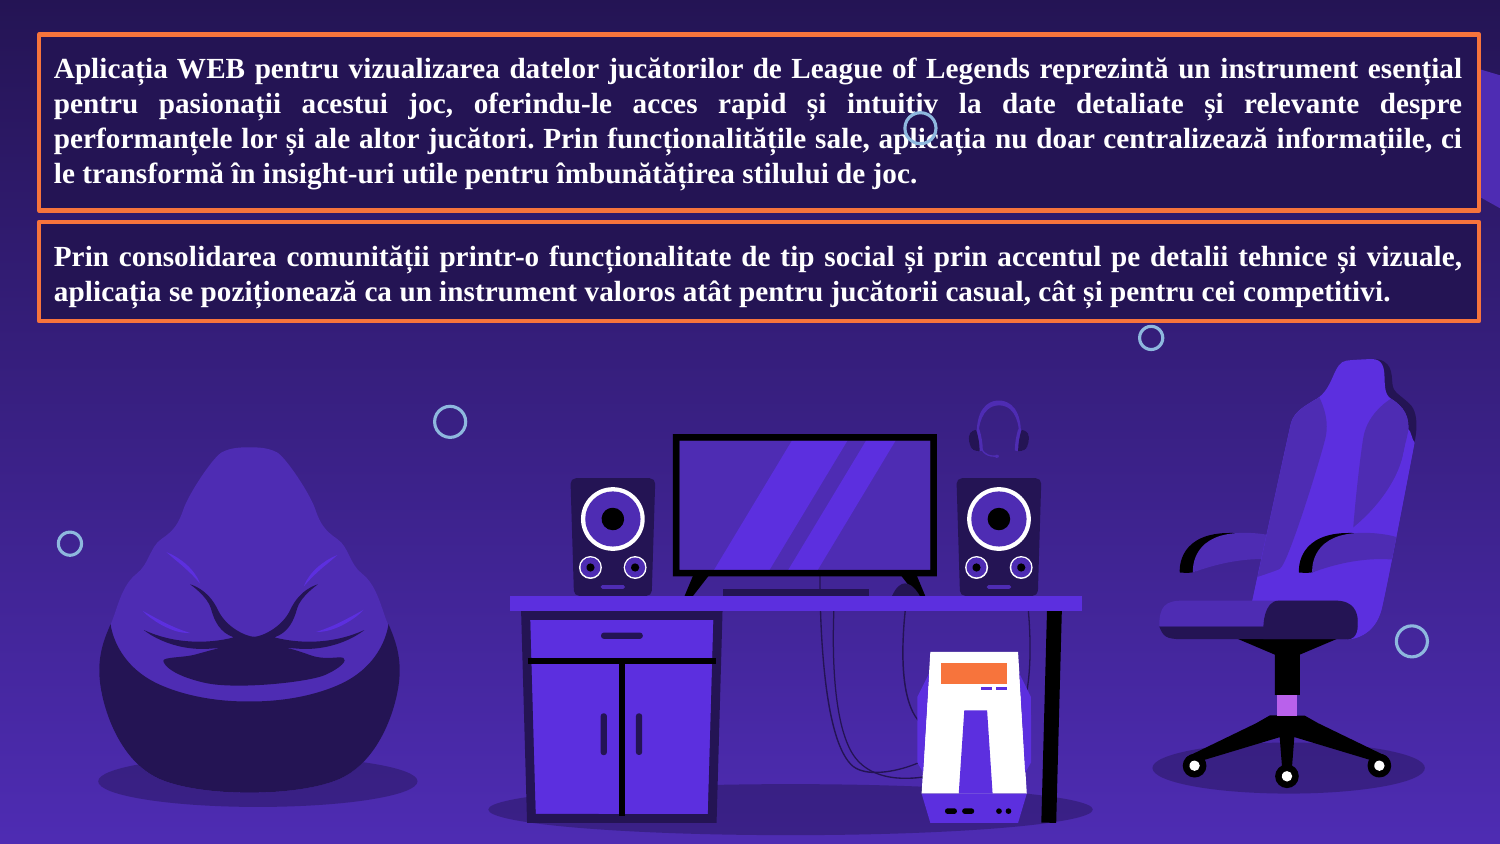

# Aplicația WEB pentru vizualizarea datelor jucătorilor de League of Legends reprezintă un instrument esențial pentru pasionații acestui joc, oferindu-le acces rapid și intuitiv la date detaliate și relevante despre performanțele lor și ale altor jucători. Prin funcționalitățile sale, aplicația nu doar centralizează informațiile, ci le transformă în insight-uri utile pentru îmbunătățirea stilului de joc.

Prin consolidarea comunității printr-o funcționalitate de tip social și prin accentul pe detalii tehnice și vizuale, aplicația se poziționează ca un instrument valoros atât pentru jucătorii casual, cât și pentru cei competitivi.